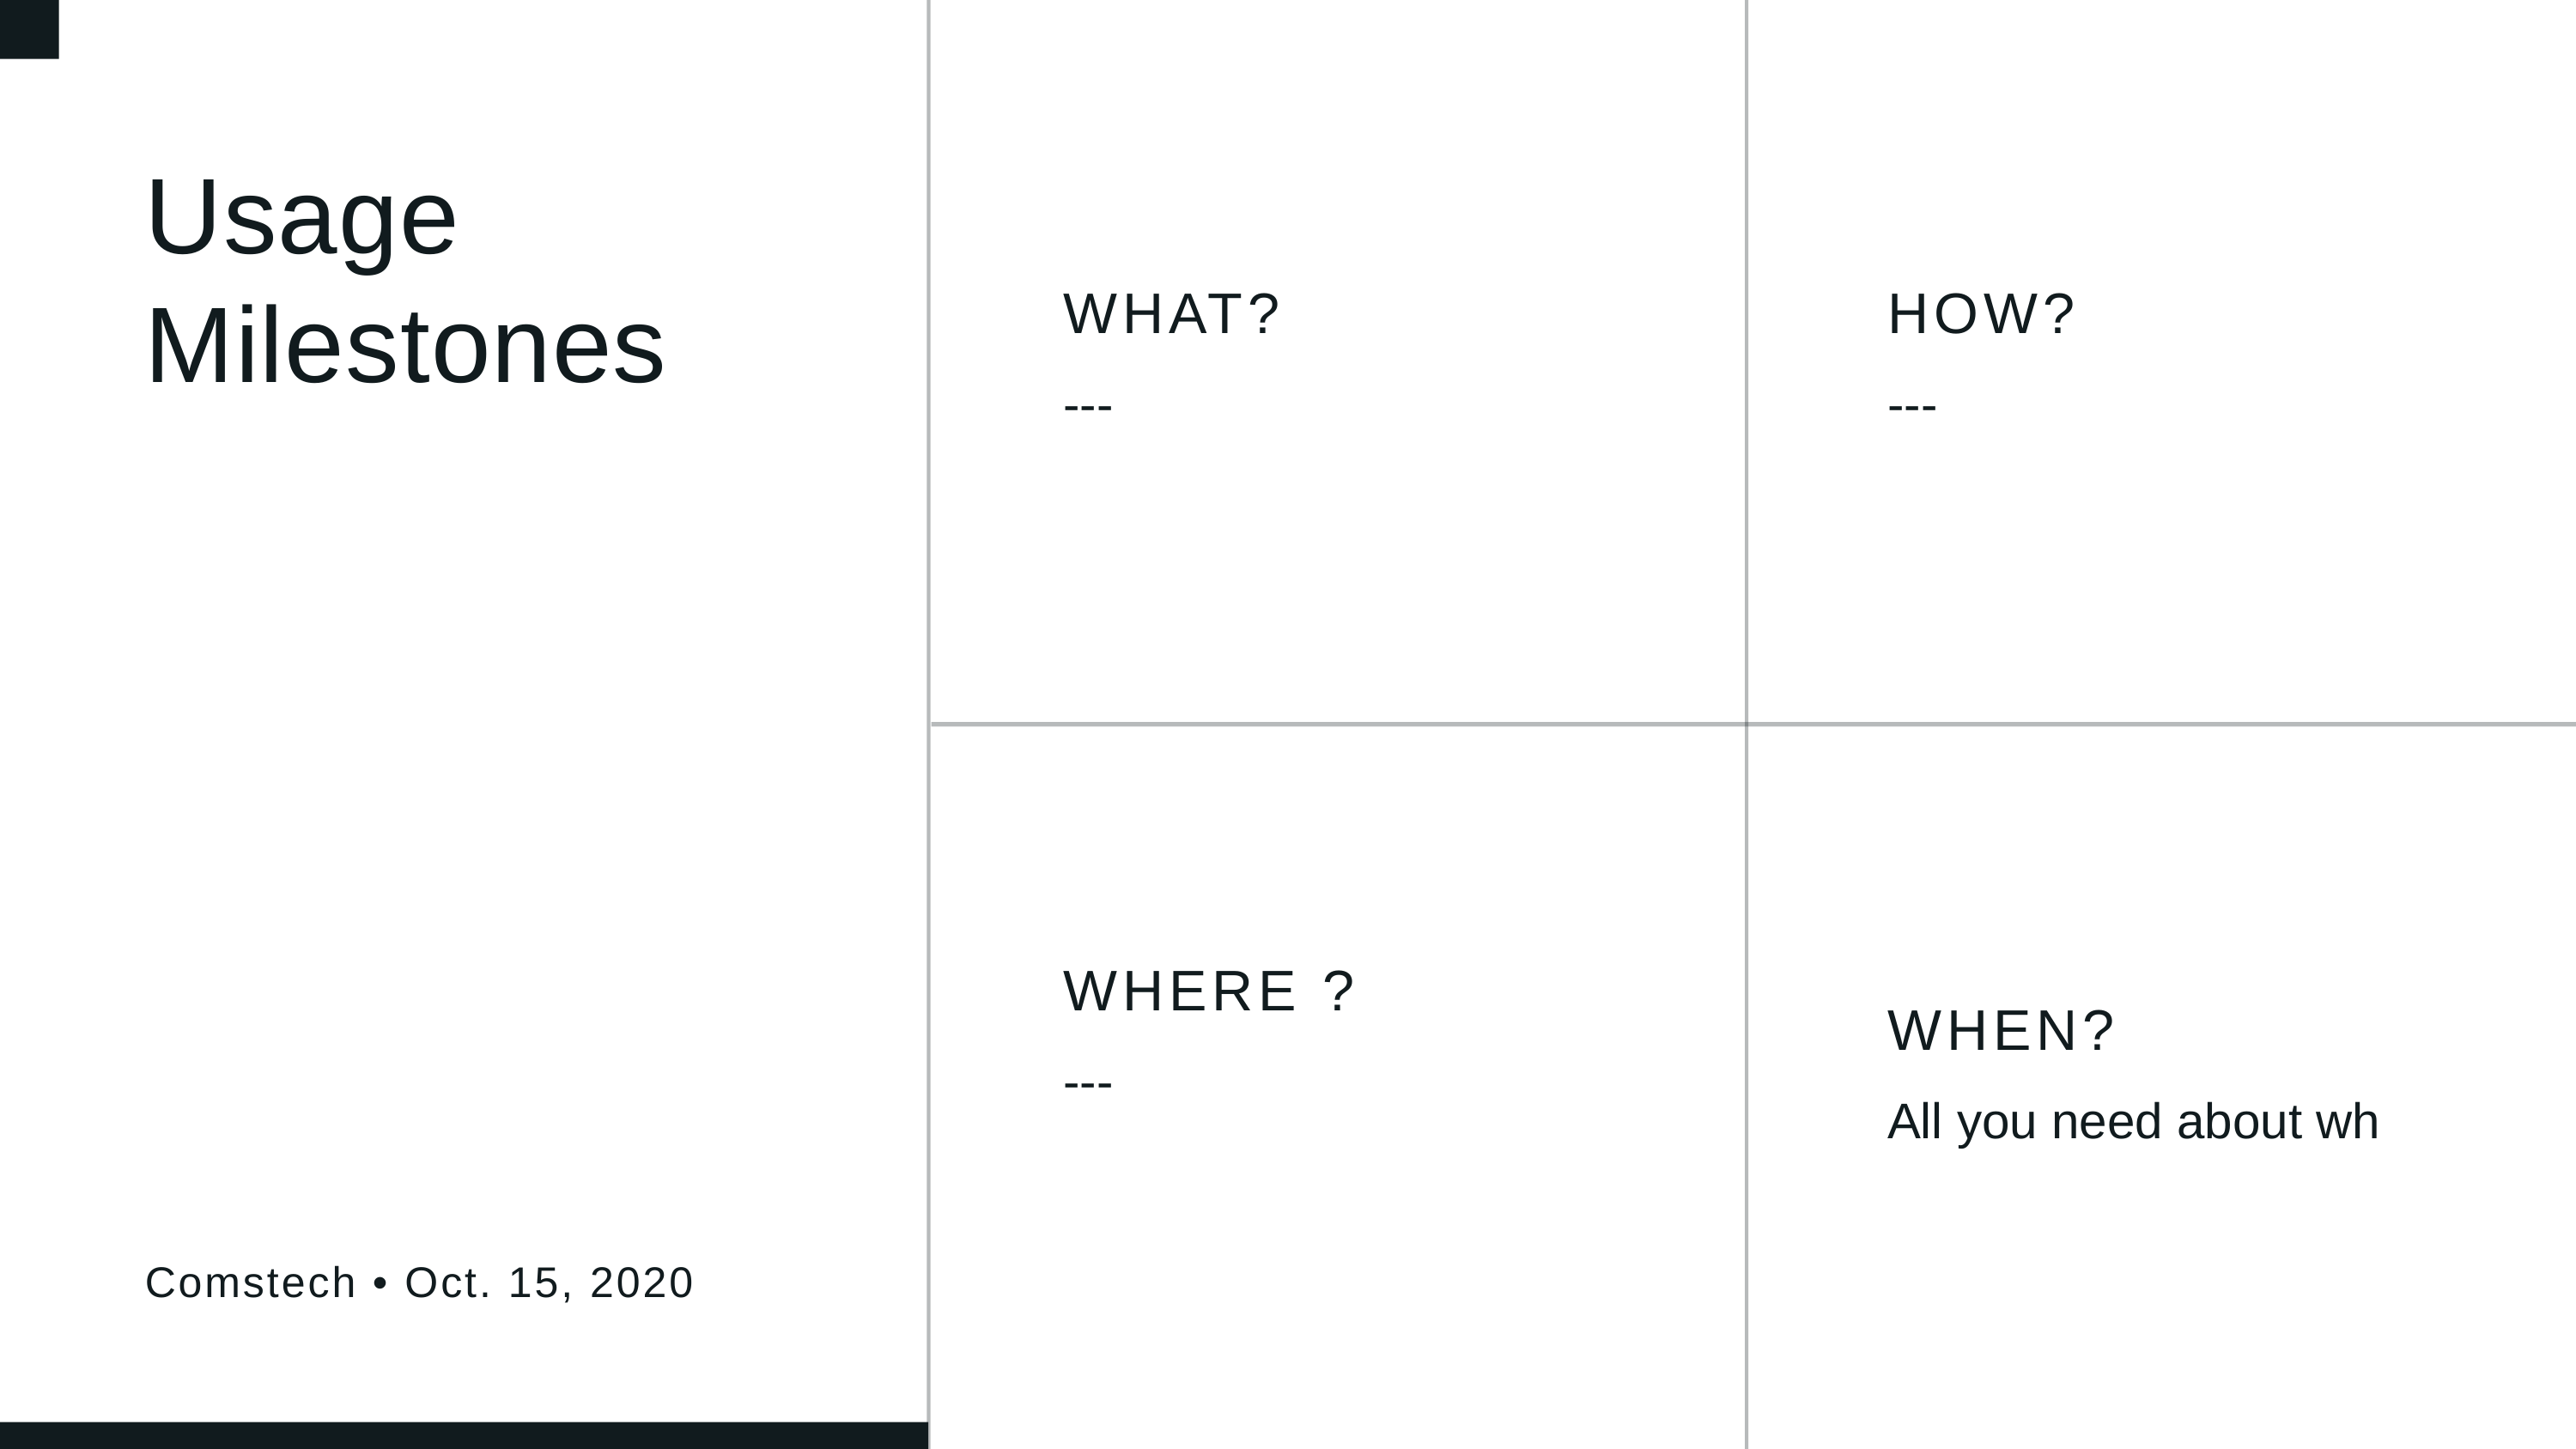

Usage Milestones
WHAT?
---
HOW?
---

WHERE ?
---
WHEN?
All you need about wh
Comstech • Oct. 15, 2020